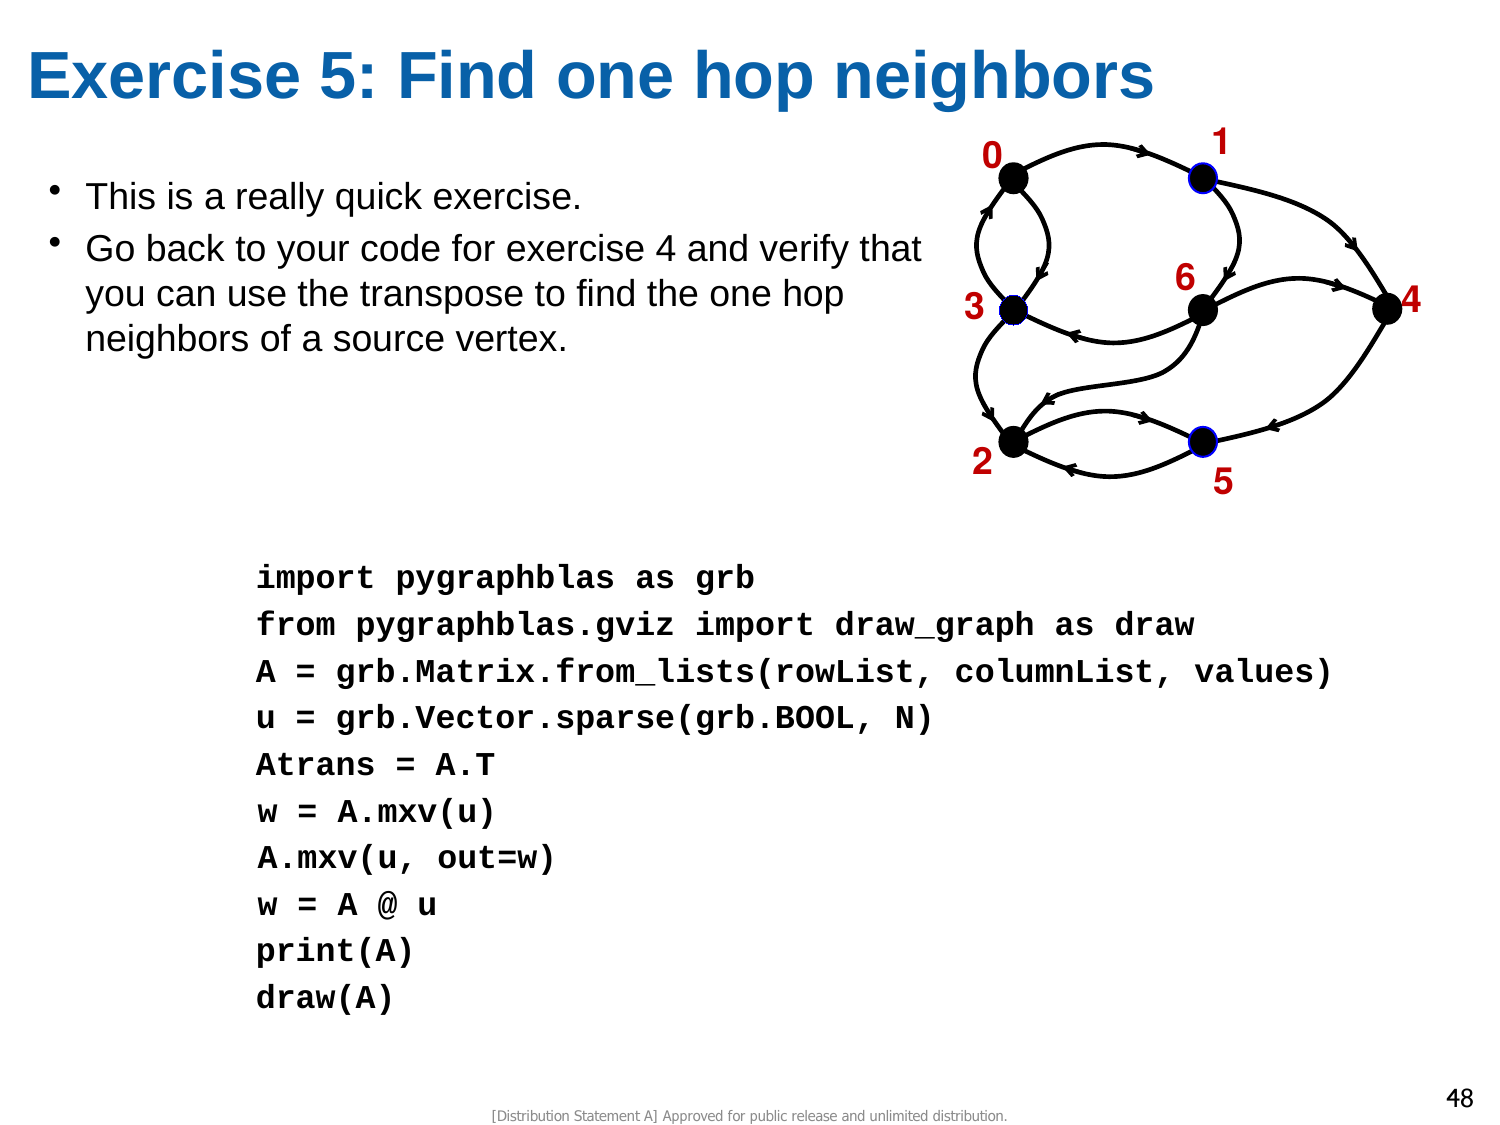

# Exercise 5: Find one hop neighbors
1
0

6

4

3

2

5
This is a really quick exercise.
Go back to your code for exercise 4 and verify that you can use the transpose to find the one hop neighbors of a source vertex.

import pygraphblas as grb
from pygraphblas.gviz import draw_graph as draw
A = grb.Matrix.from_lists(rowList, columnList, values)
u = grb.Vector.sparse(grb.BOOL, N)
Atrans = A.T
w = A.mxv(u)
A.mxv(u, out=w)
w = A @ u
print(A)
draw(A)
48